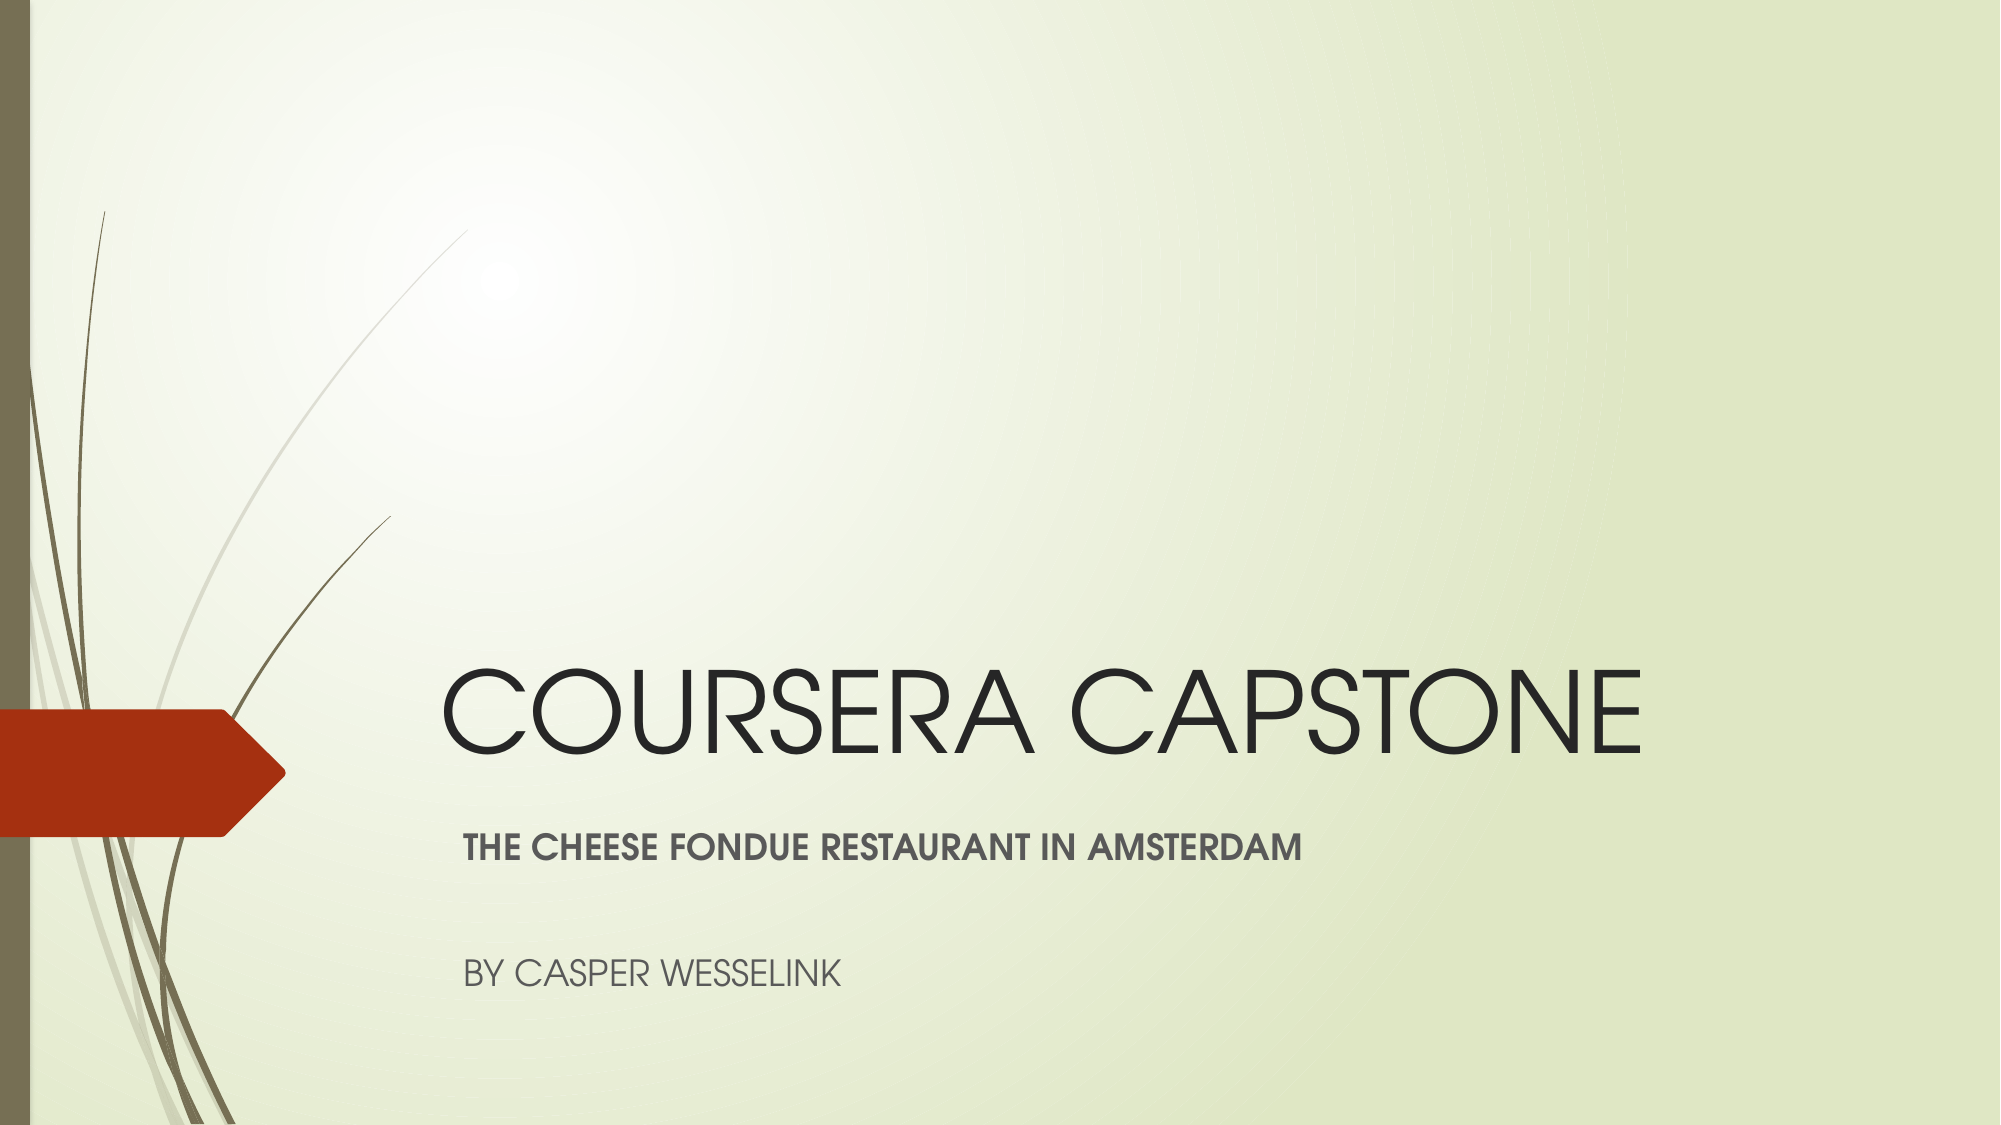

# COURSERA CAPSTONE
THE CHEESE FONDUE RESTAURANT IN AMSTERDAM

BY CASPER WESSELINK